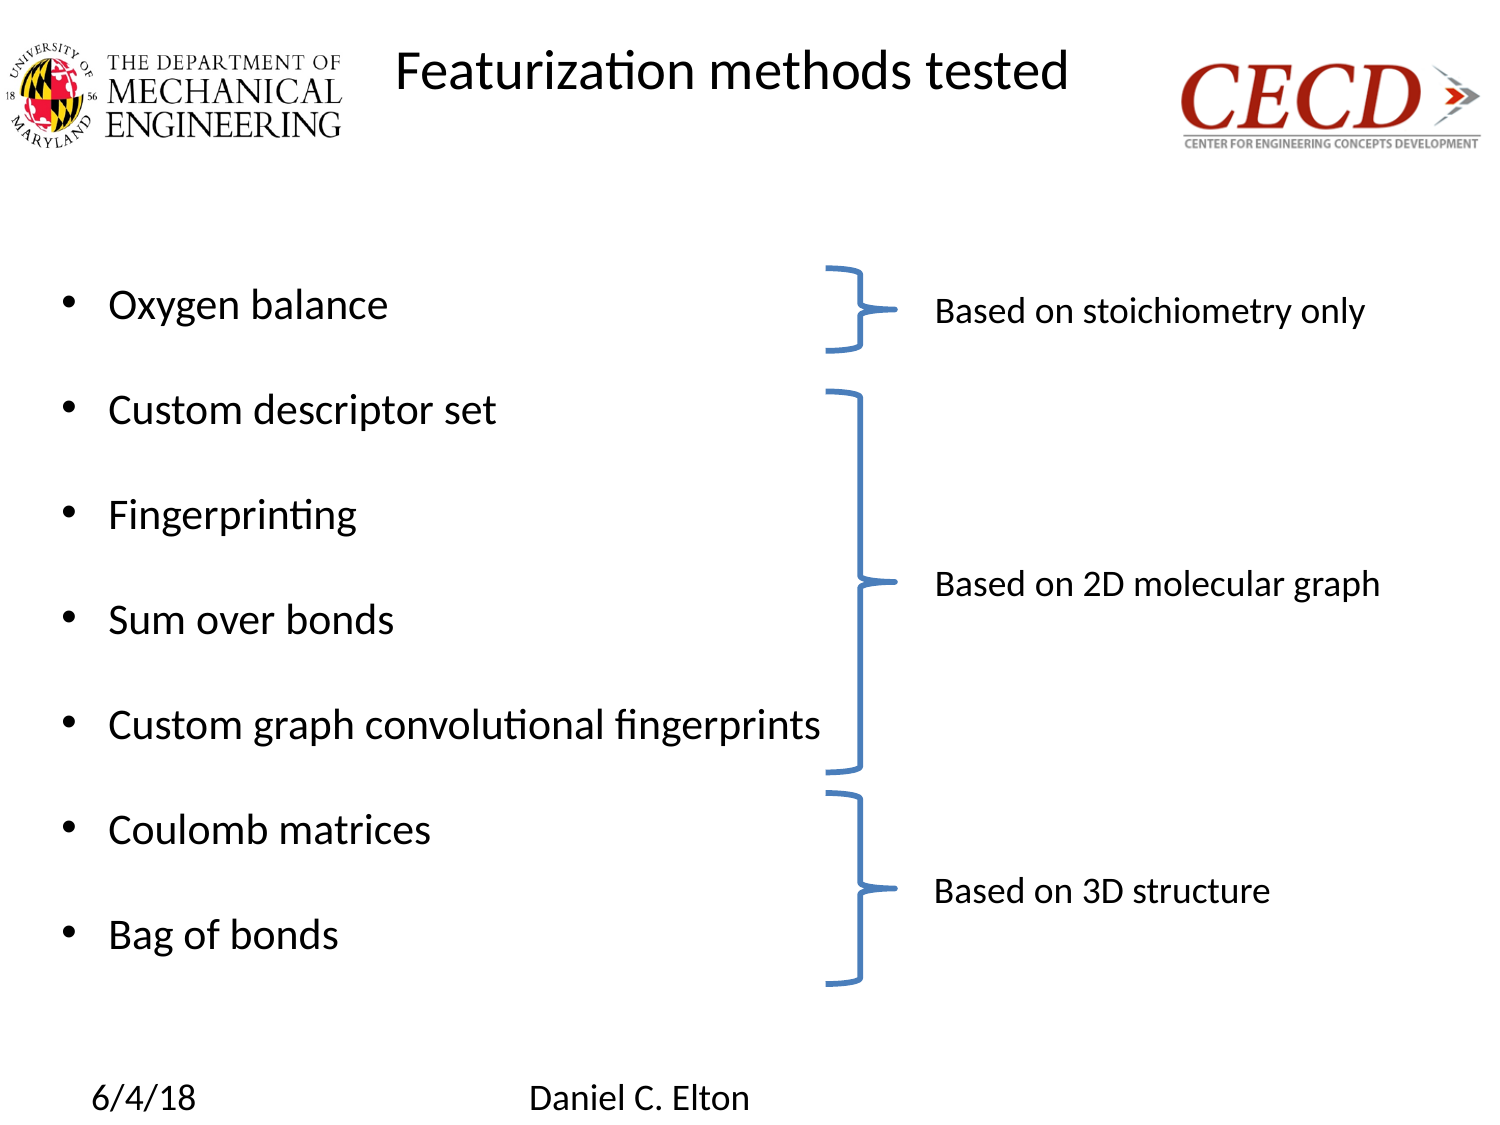

Featurization methods tested

Oxygen balance

Custom descriptor set

Fingerprinting

Sum over bonds

Custom graph convolutional fingerprints

Coulomb matrices

Bag of bonds

Based on stoichiometry only

Based on 2D molecular graph

Based on 3D structure

6/4/18
Daniel C. Elton